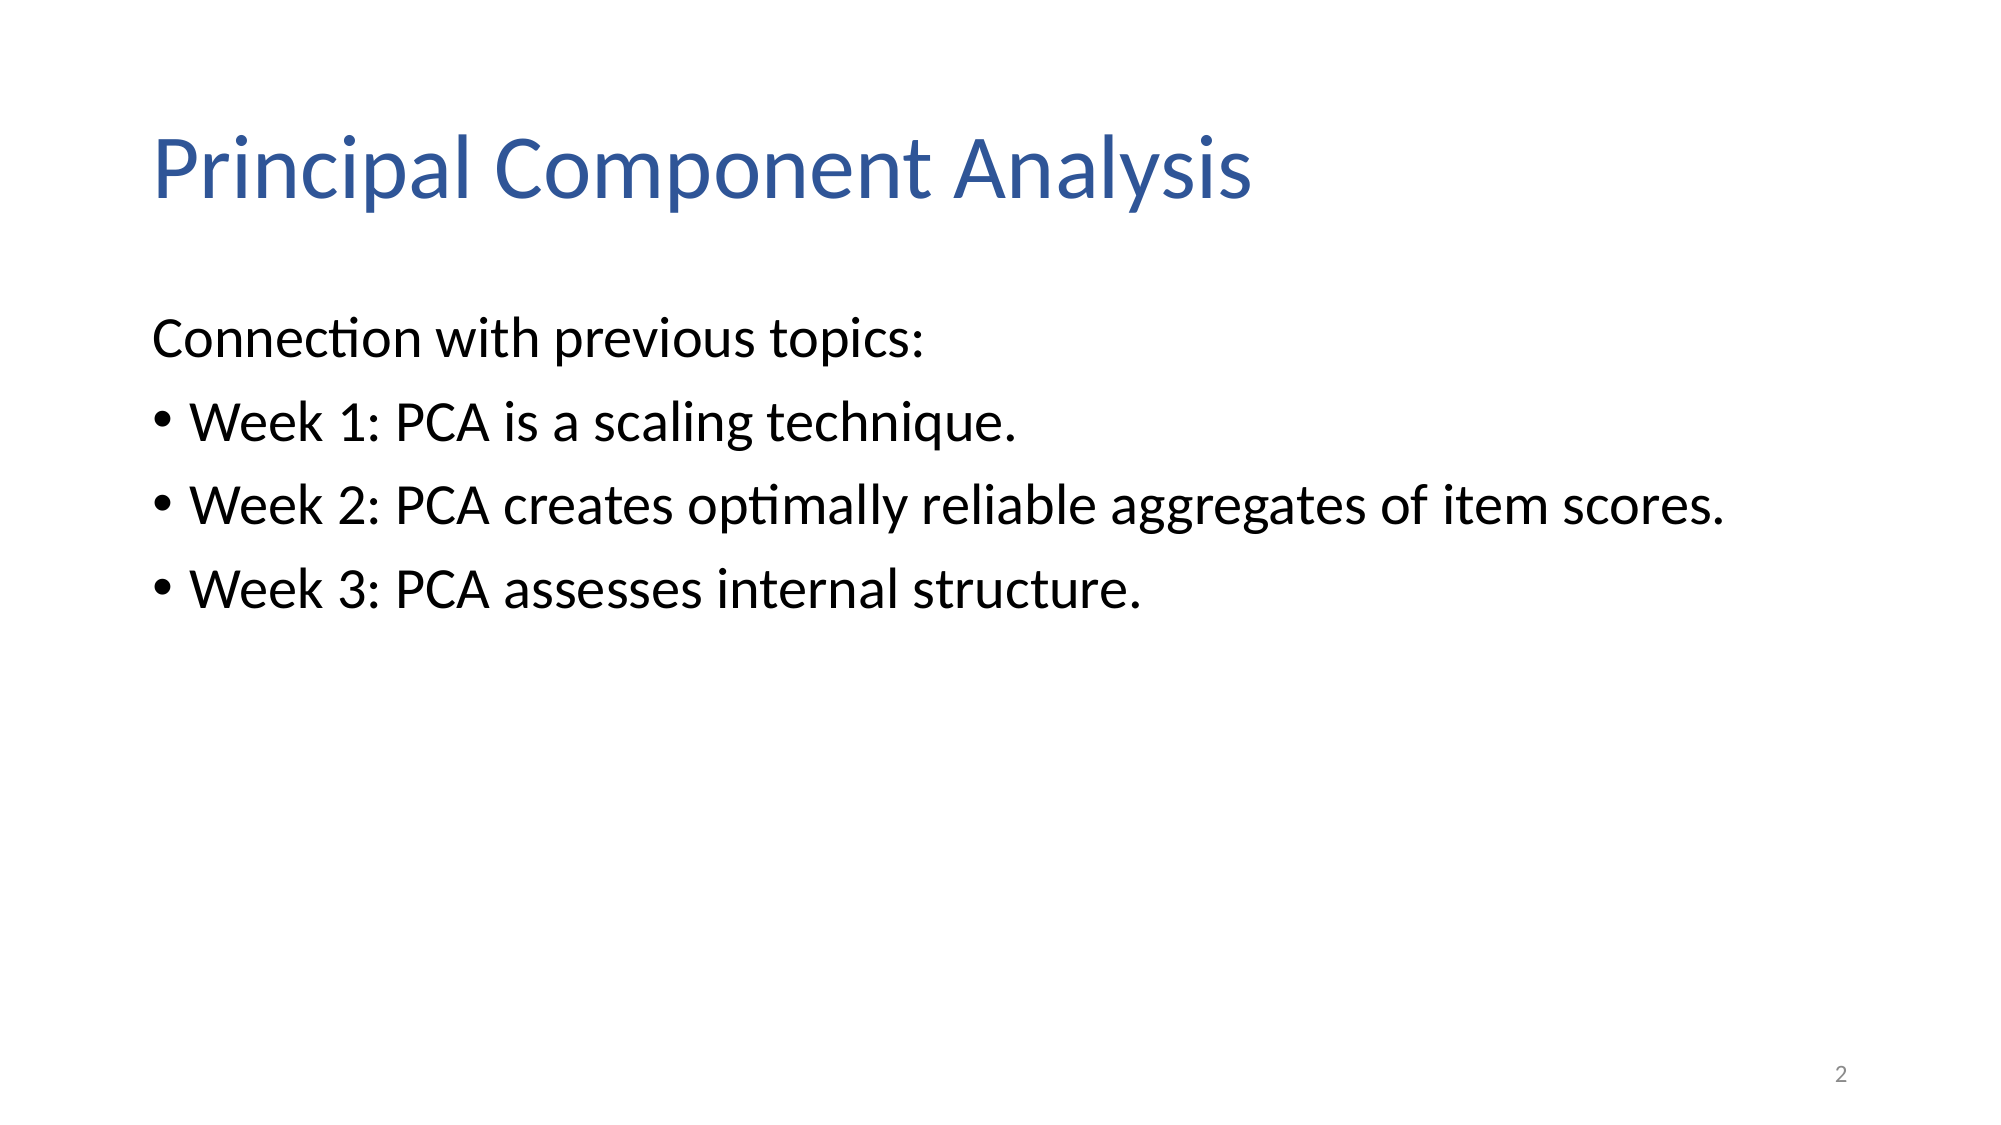

# Principal Component Analysis
Connection with previous topics:
Week 1: PCA is a scaling technique.
Week 2: PCA creates optimally reliable aggregates of item scores.
Week 3: PCA assesses internal structure.

2